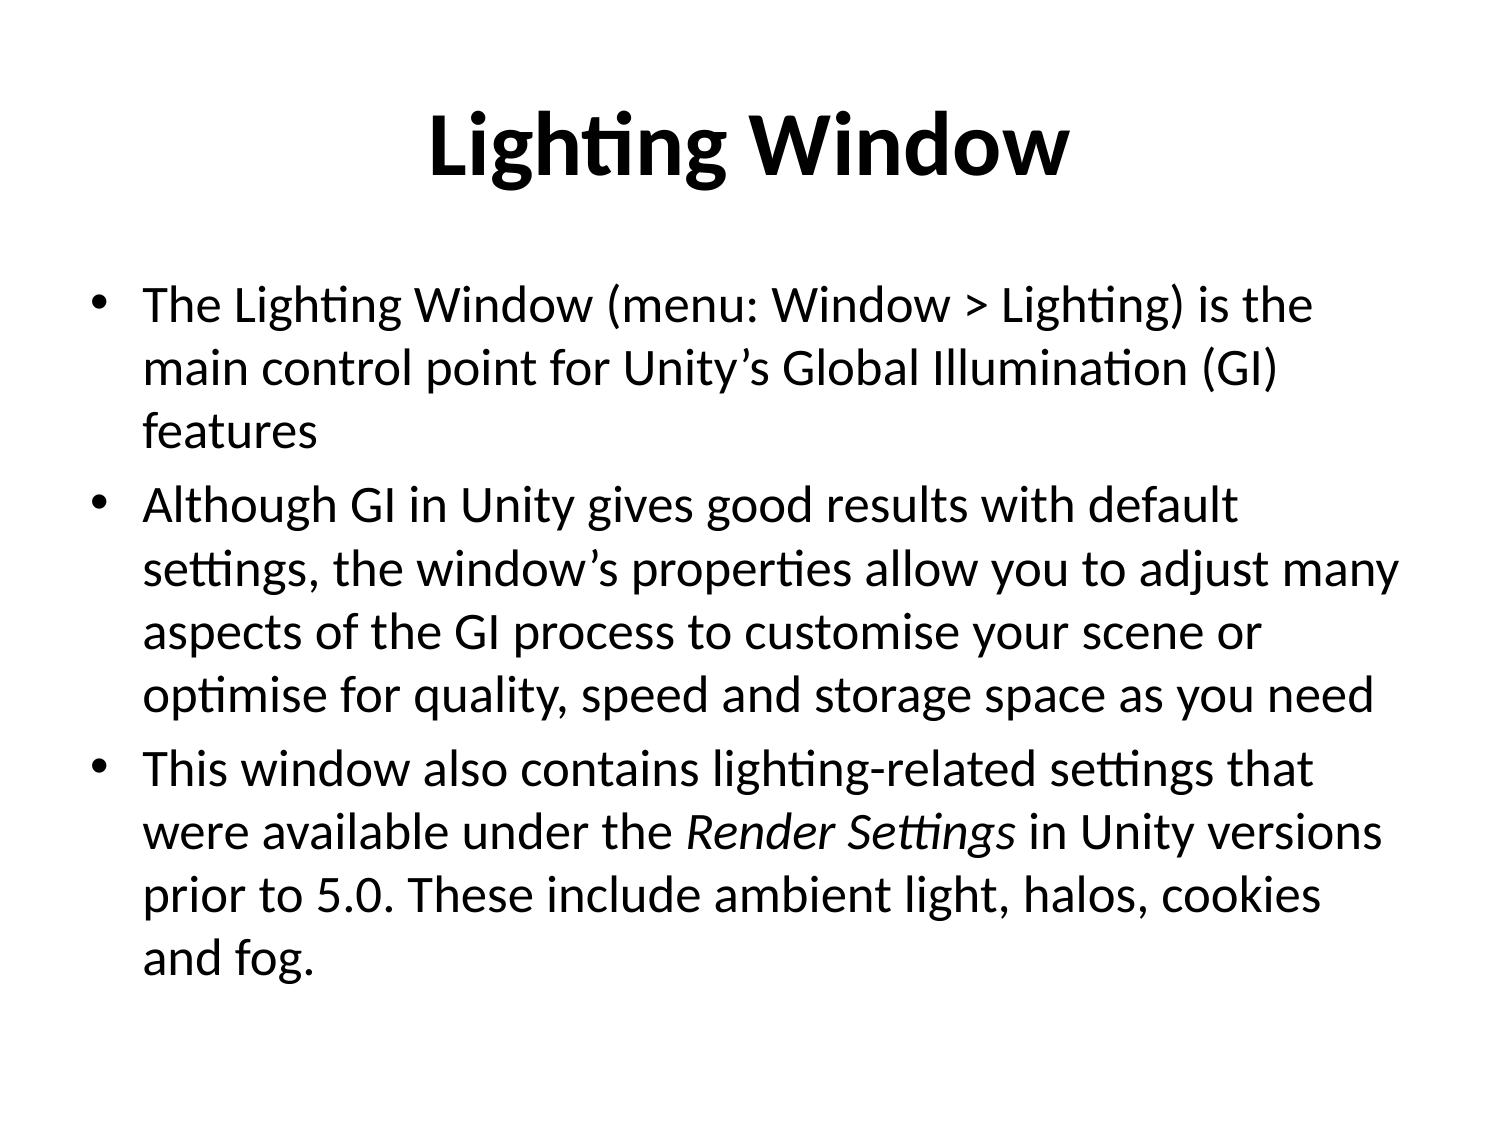

# Lighting Window
The Lighting Window (menu: Window > Lighting) is the main control point for Unity’s Global Illumination (GI) features
Although GI in Unity gives good results with default settings, the window’s properties allow you to adjust many aspects of the GI process to customise your scene or optimise for quality, speed and storage space as you need
This window also contains lighting-related settings that were available under the Render Settings in Unity versions prior to 5.0. These include ambient light, halos, cookies and fog.